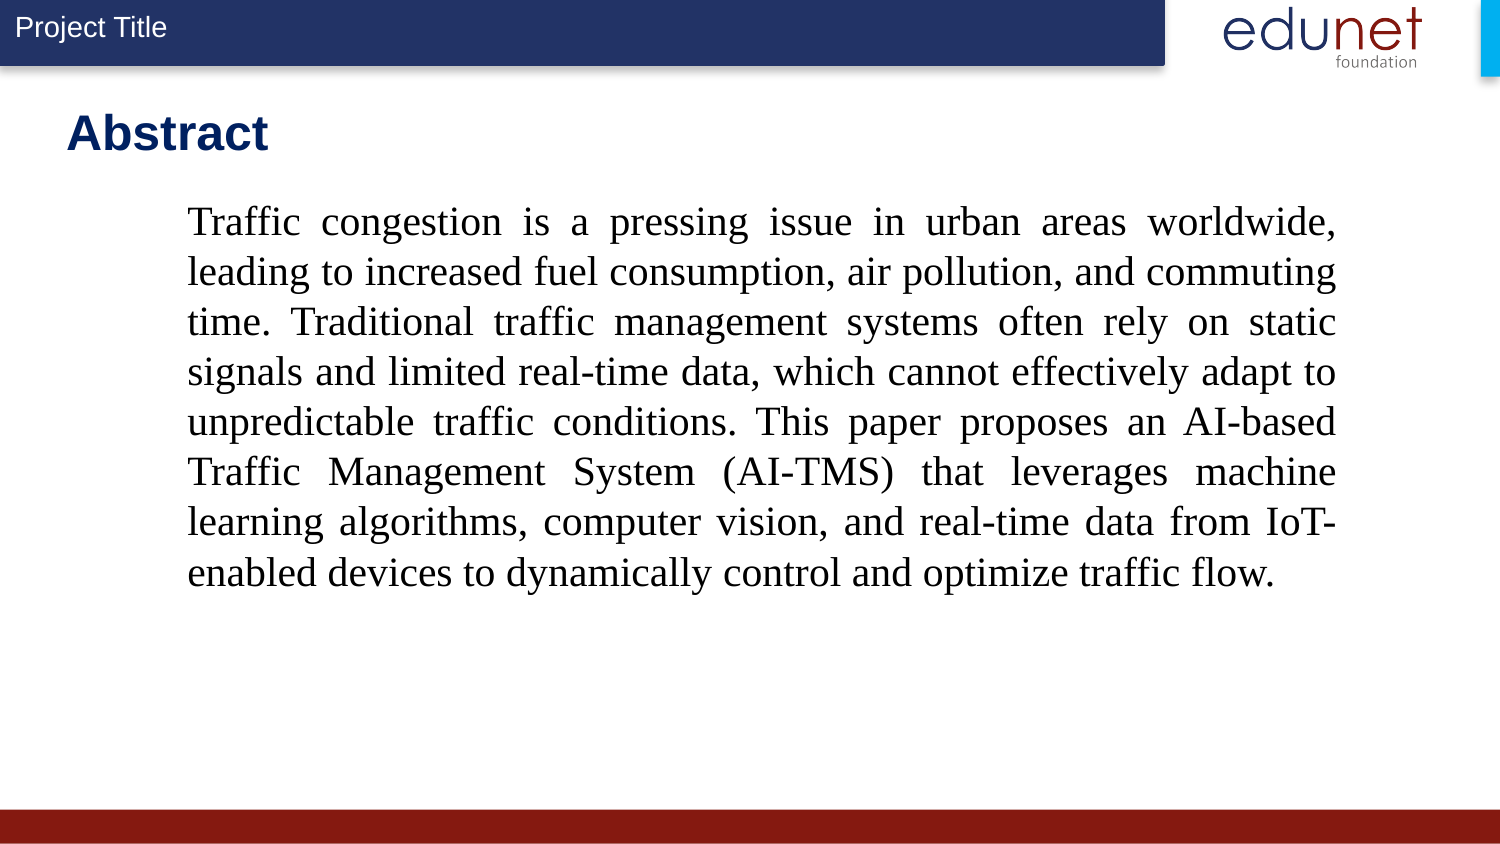

# Abstract
Traffic congestion is a pressing issue in urban areas worldwide, leading to increased fuel consumption, air pollution, and commuting time. Traditional traffic management systems often rely on static signals and limited real-time data, which cannot effectively adapt to unpredictable traffic conditions. This paper proposes an AI-based Traffic Management System (AI-TMS) that leverages machine learning algorithms, computer vision, and real-time data from IoT-enabled devices to dynamically control and optimize traffic flow.